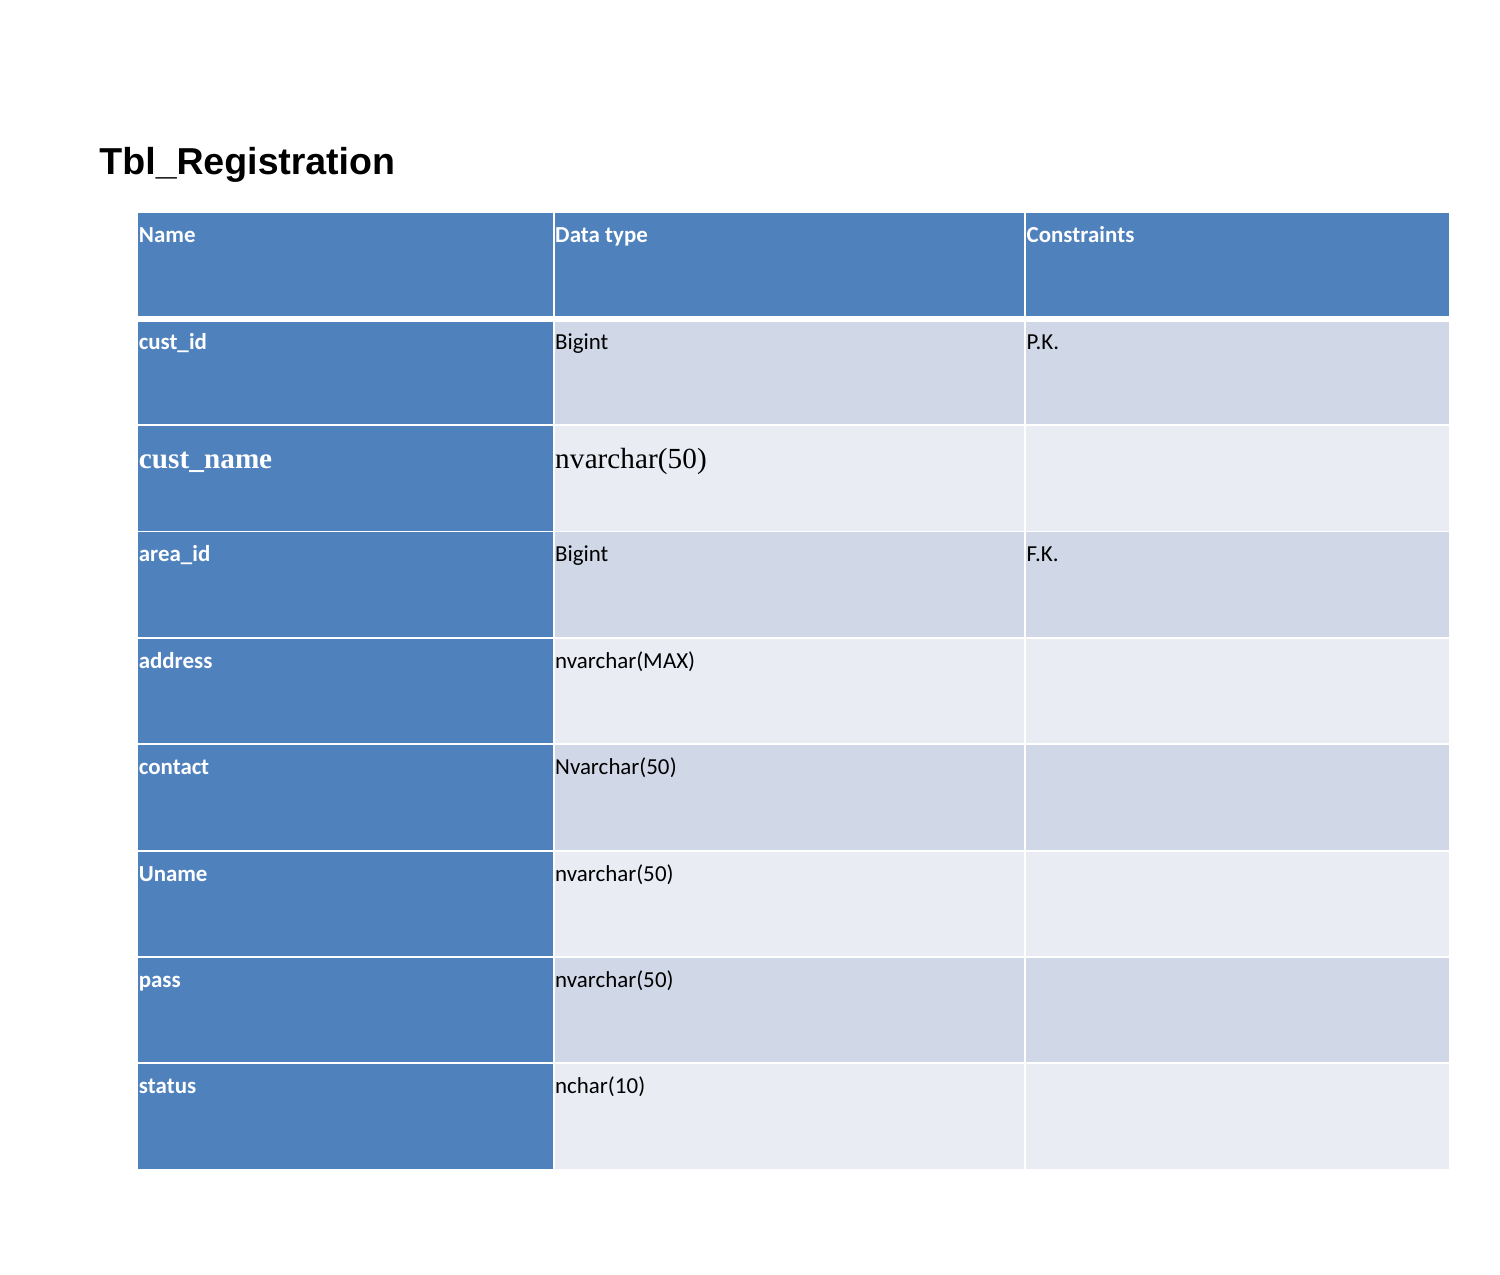

Tbl_Registration

| Name | Data type | Constraints |
| --- | --- | --- |
| cust\_id | Bigint | P.K. |
| cust\_name | nvarchar(50) |  |
| area\_id | Bigint | F.K. |
| address | nvarchar(MAX) |  |
| contact | Nvarchar(50) |  |
| Uname | nvarchar(50) |  |
| pass | nvarchar(50) |  |
| status | nchar(10) |  |
| Name | Data type | Constraints |
| --- | --- | --- |
| Lid | bigint | P.K. |
| uname | bigint | F.K. |
| Pass | nvarchar(50) | No |